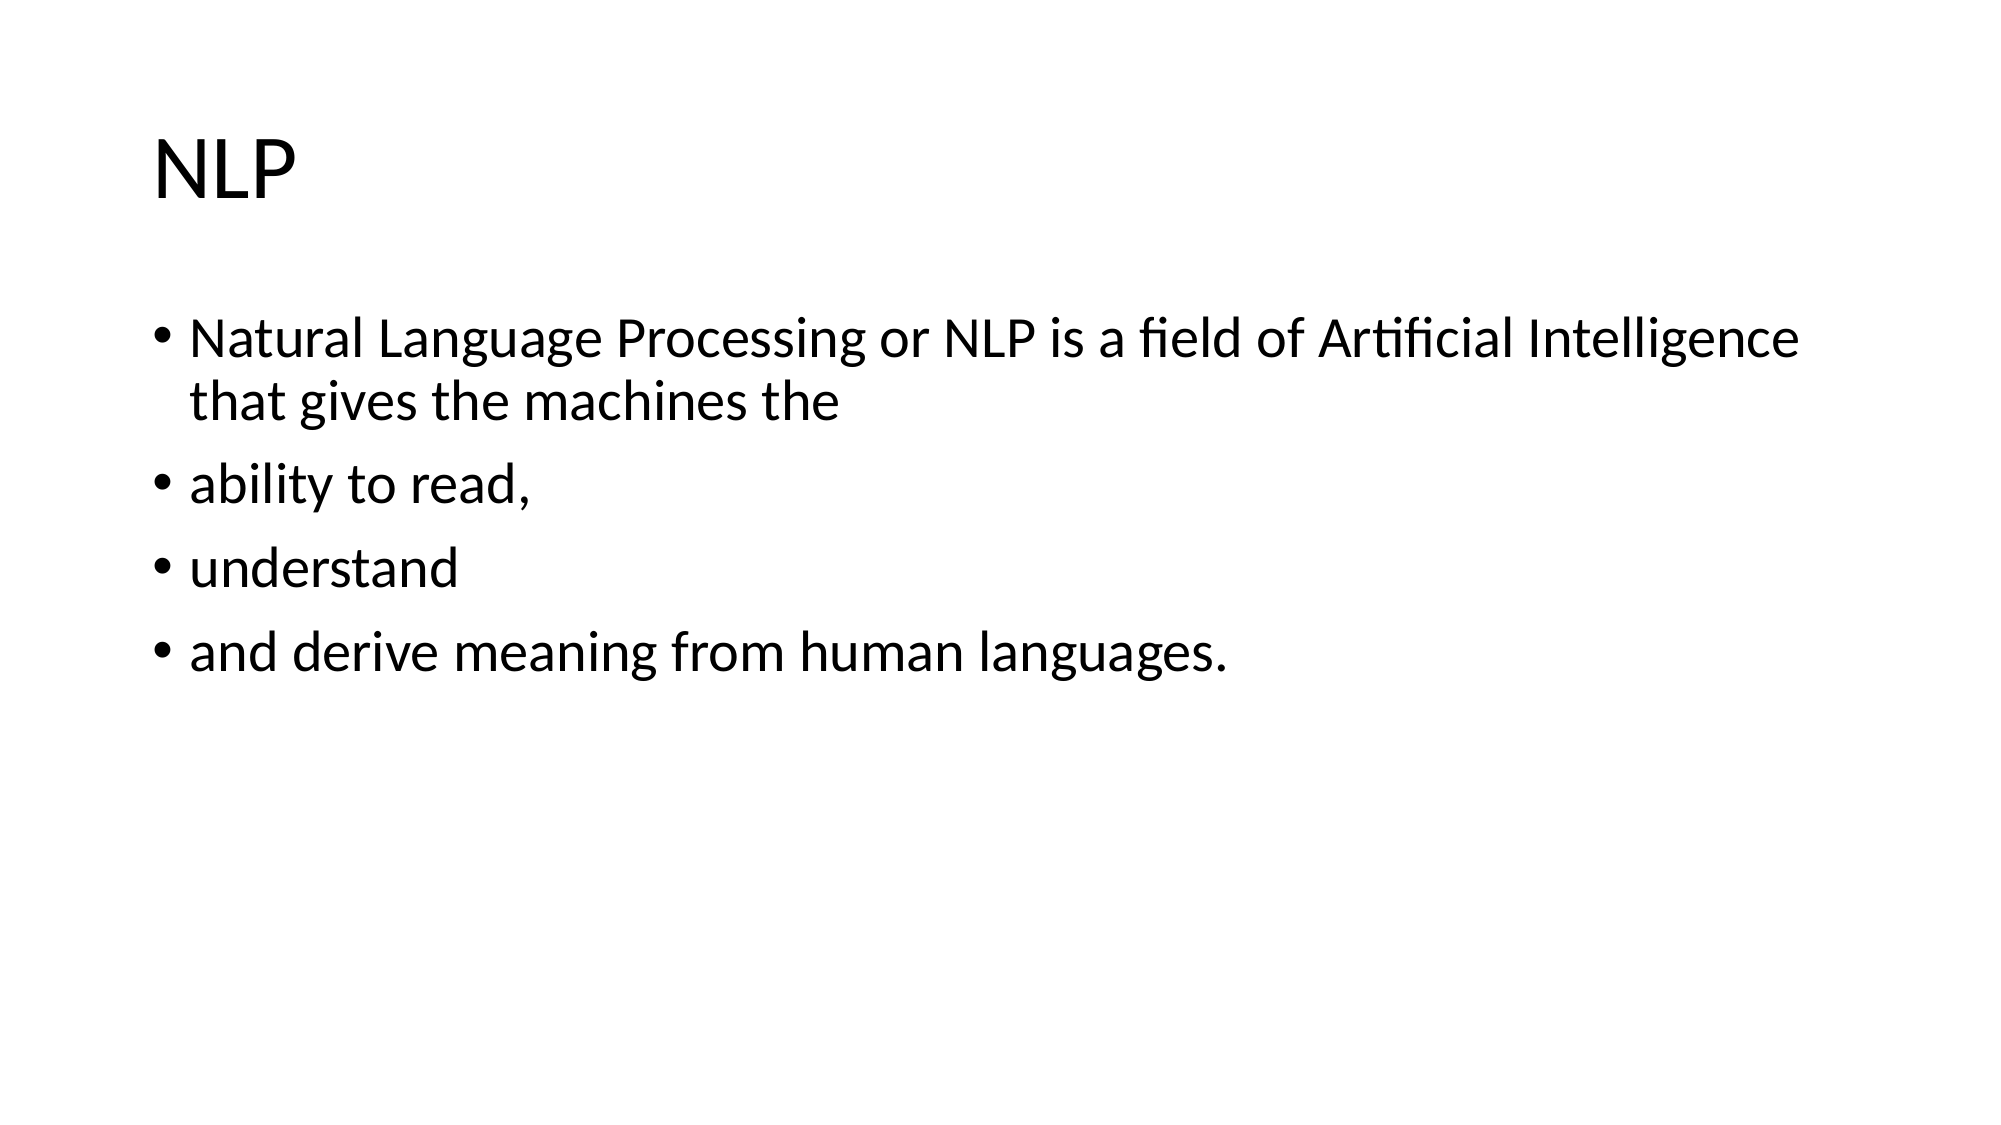

# NLP
Natural Language Processing or NLP is a field of Artificial Intelligence that gives the machines the
ability to read,
understand
and derive meaning from human languages.